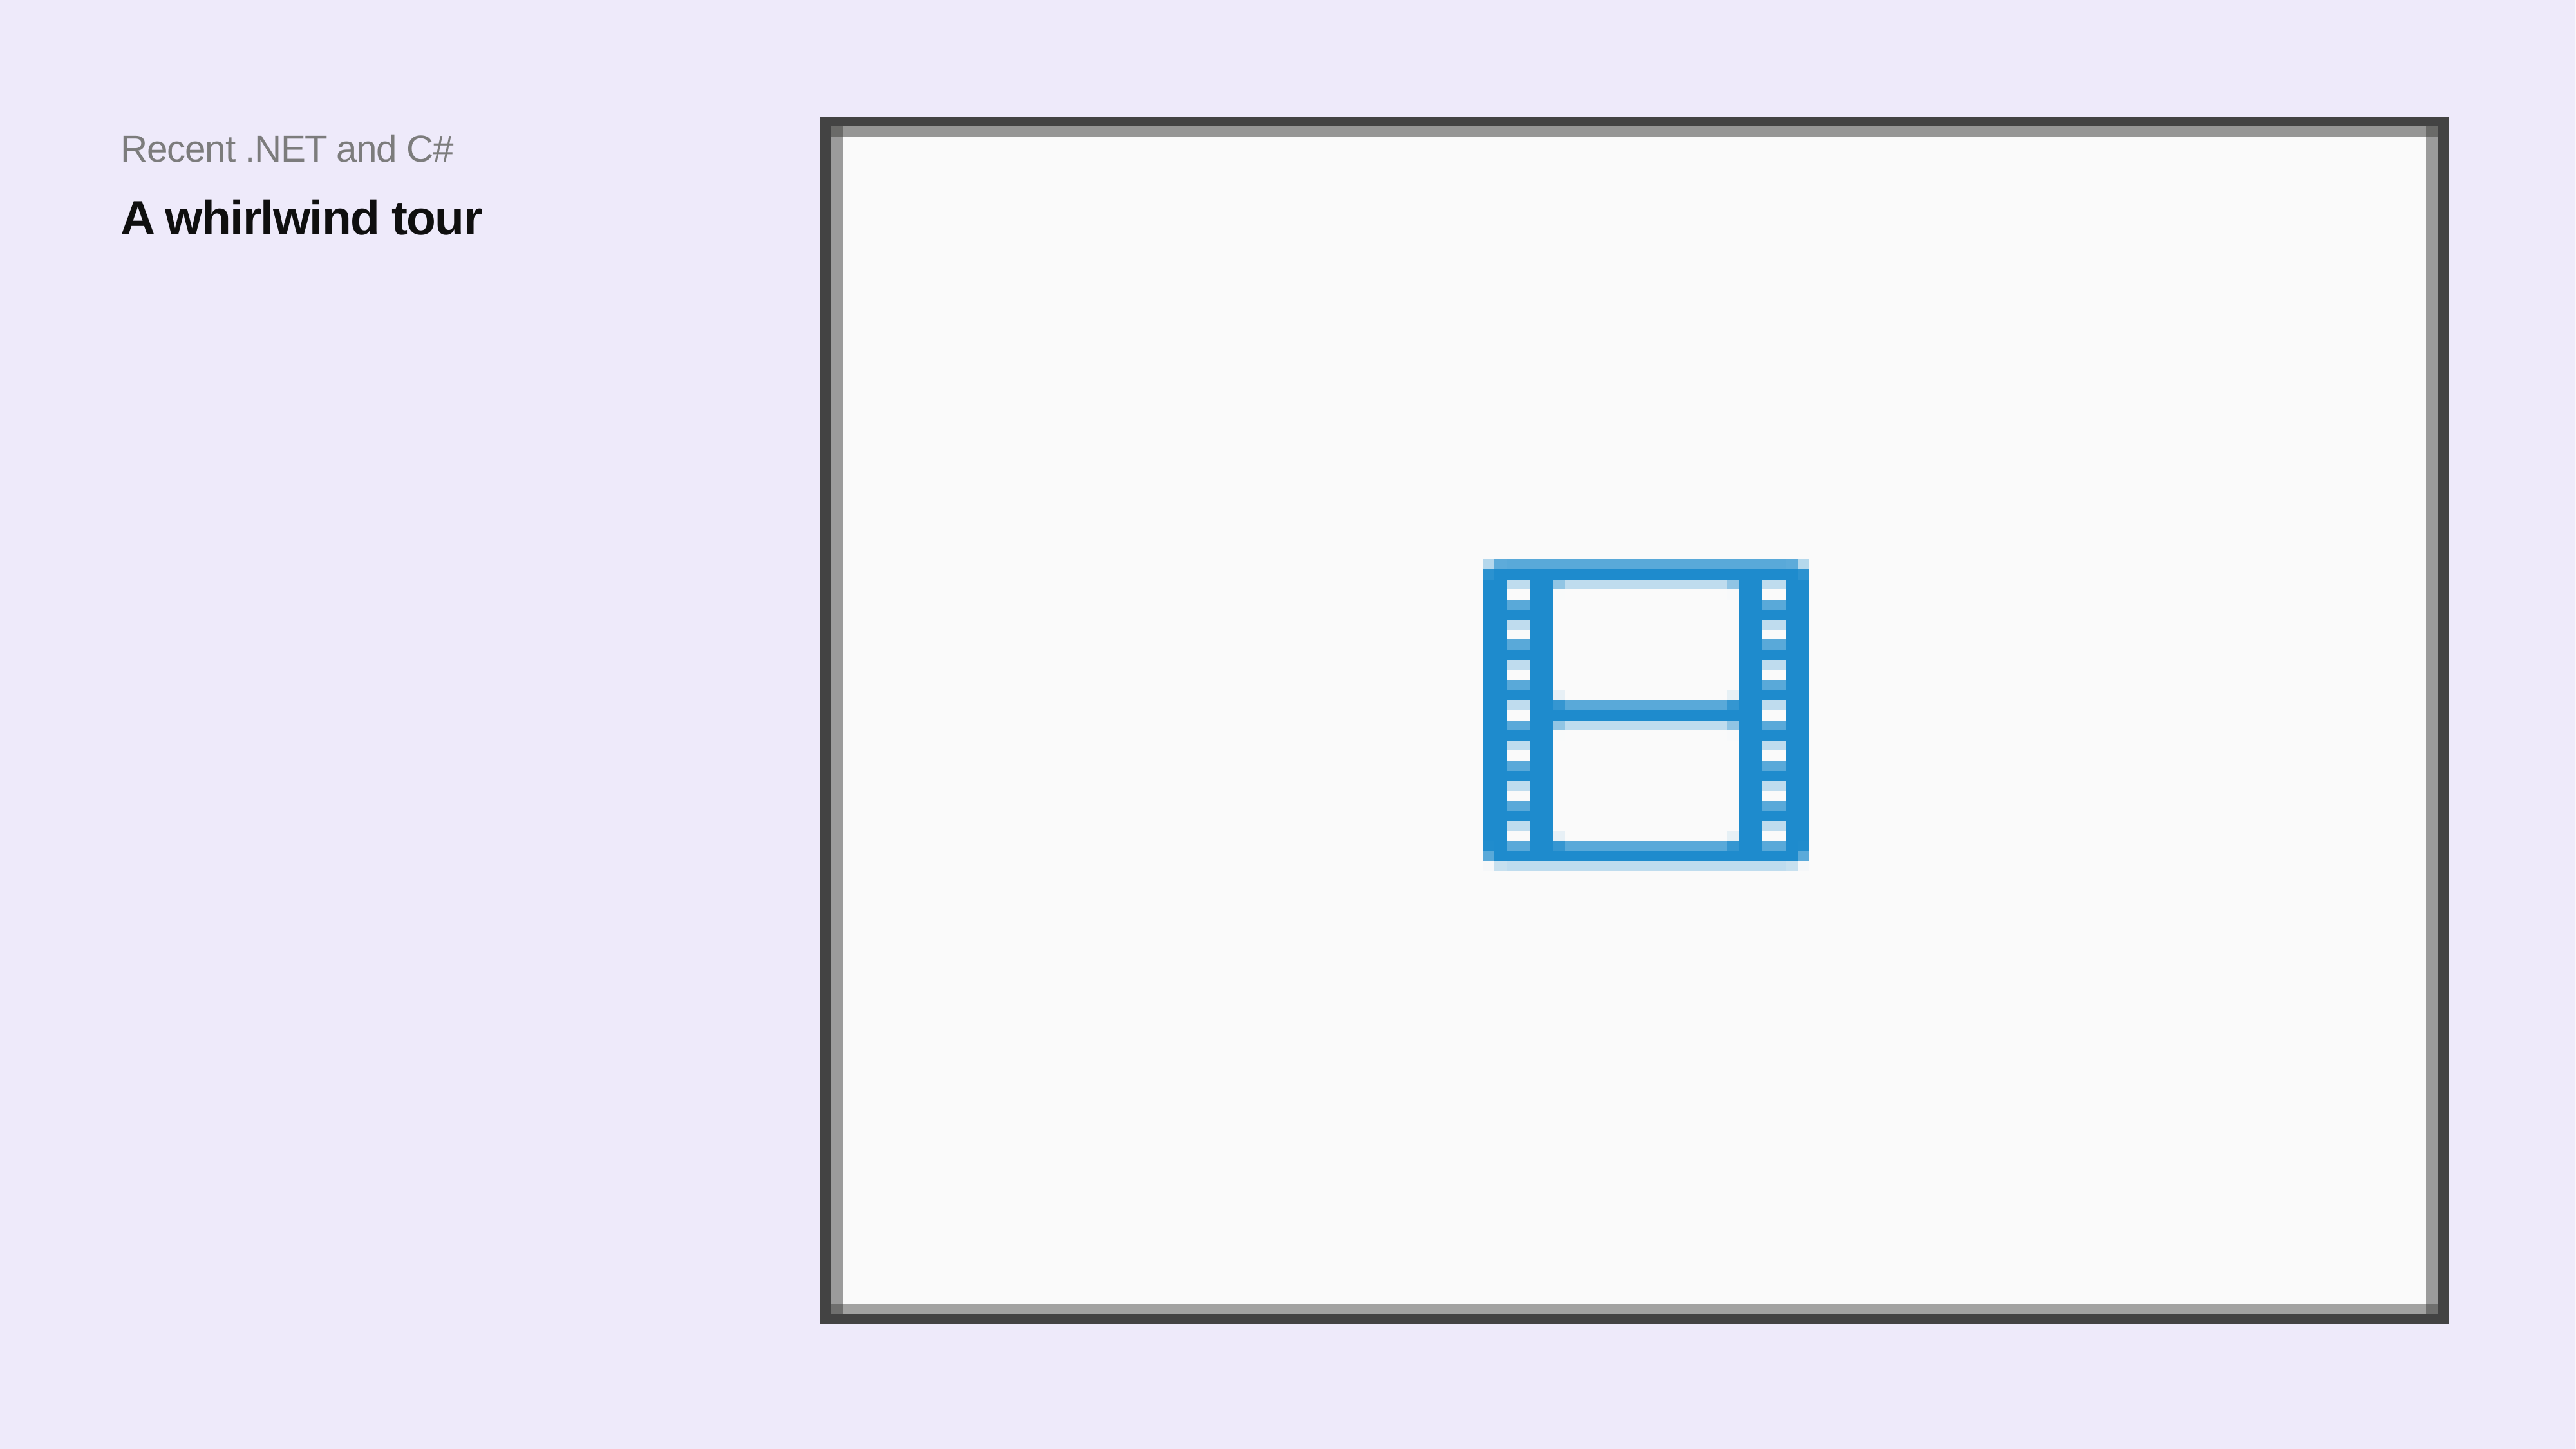

Recent .NET and C#

A whirlwind tour